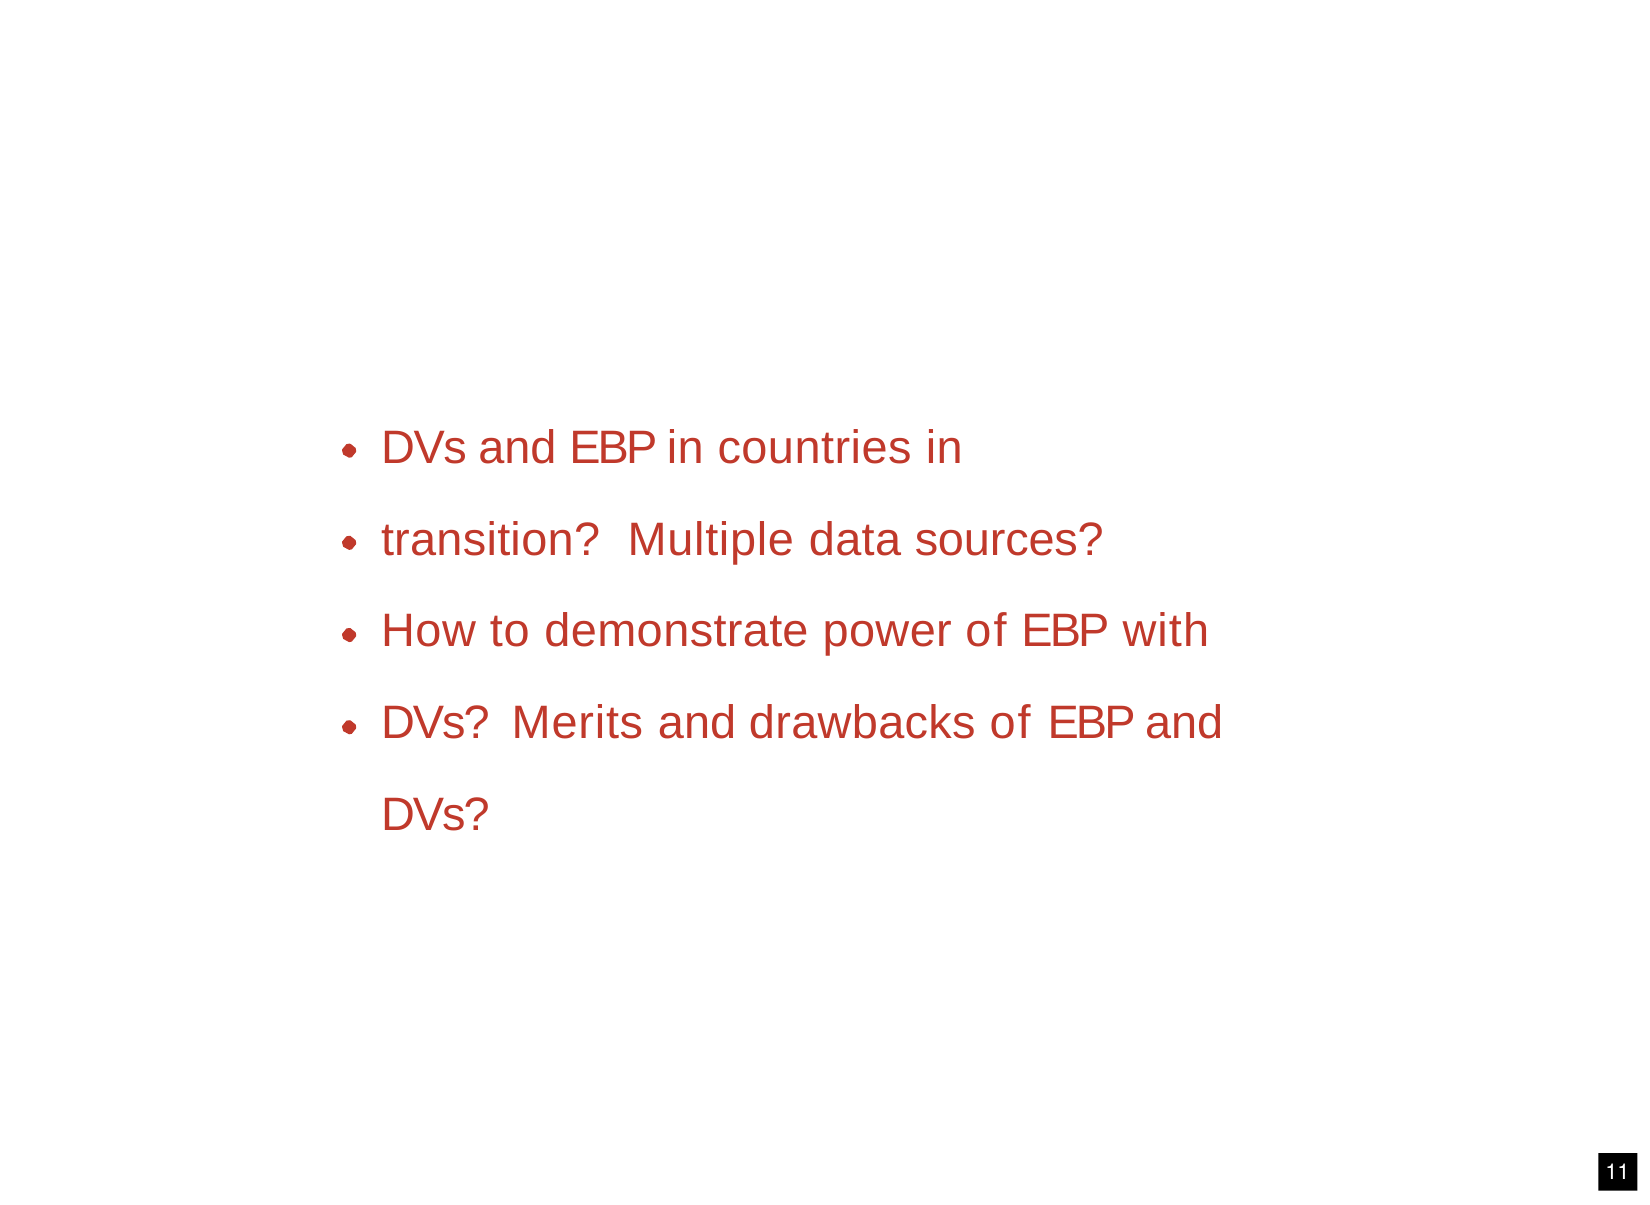

DVs and EBP in countries in transition?  Multiple data sources?
How to demonstrate power of EBP with DVs?  Merits and drawbacks of EBP and DVs?

11